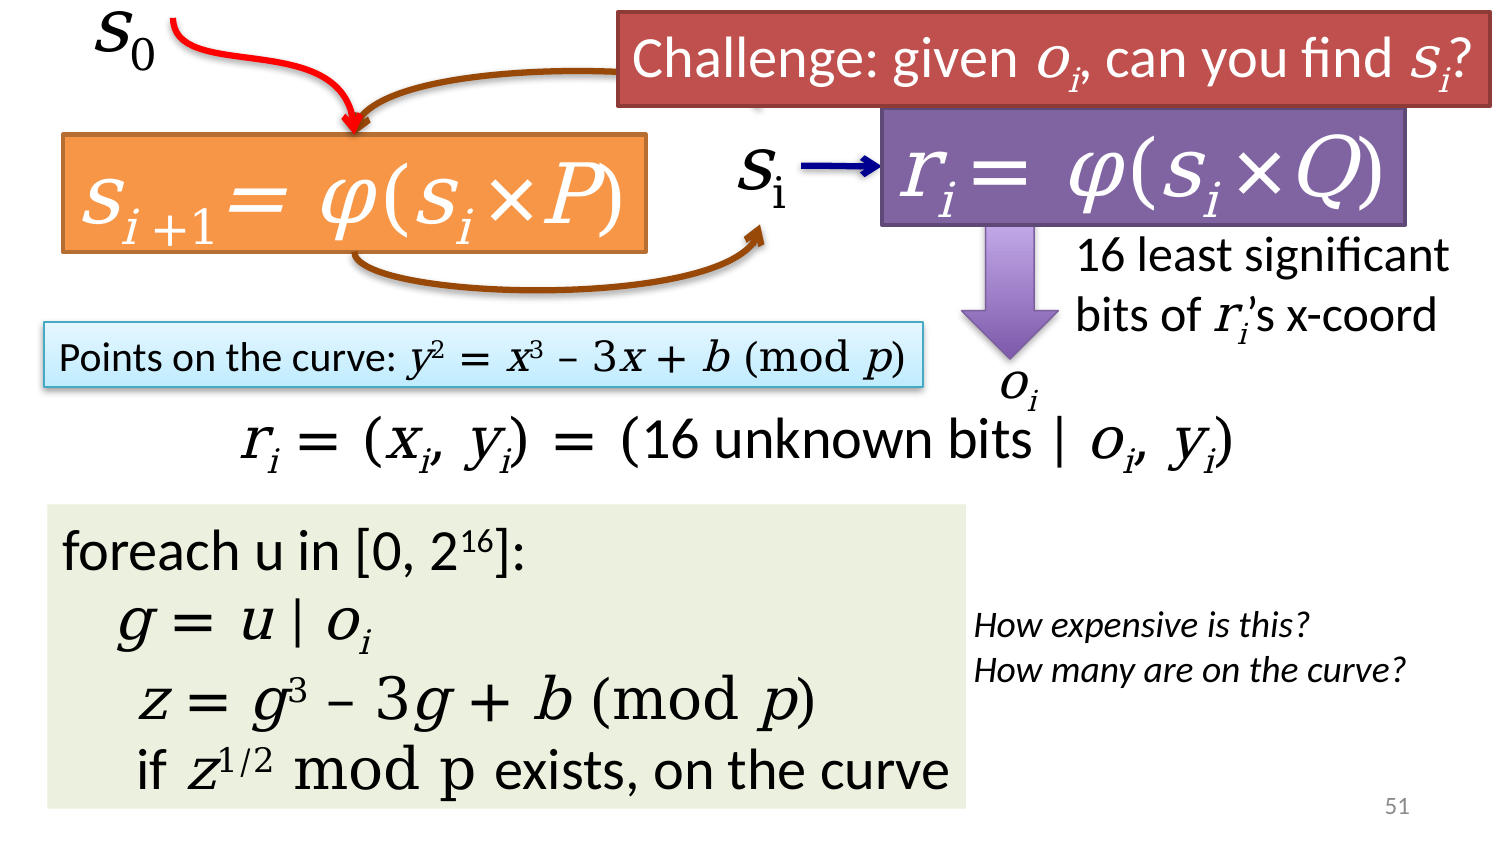

s0
Challenge: given oi, can you find si?
si
ri = φ(si ×Q)
si +1= φ(si ×P)

16 least significant bits of ri’s x-coord
Points on the curve: y2 = x3 – 3x + b (mod p)
oi
ri = (xi, yi) = (16 unknown bits | oi, yi)
foreach u in [0, 216]:
    g = u | oi
    z = g3 – 3g + b (mod p)
    if z1/2 mod p exists, on the curve
How expensive is this?
How many are on the curve?
51